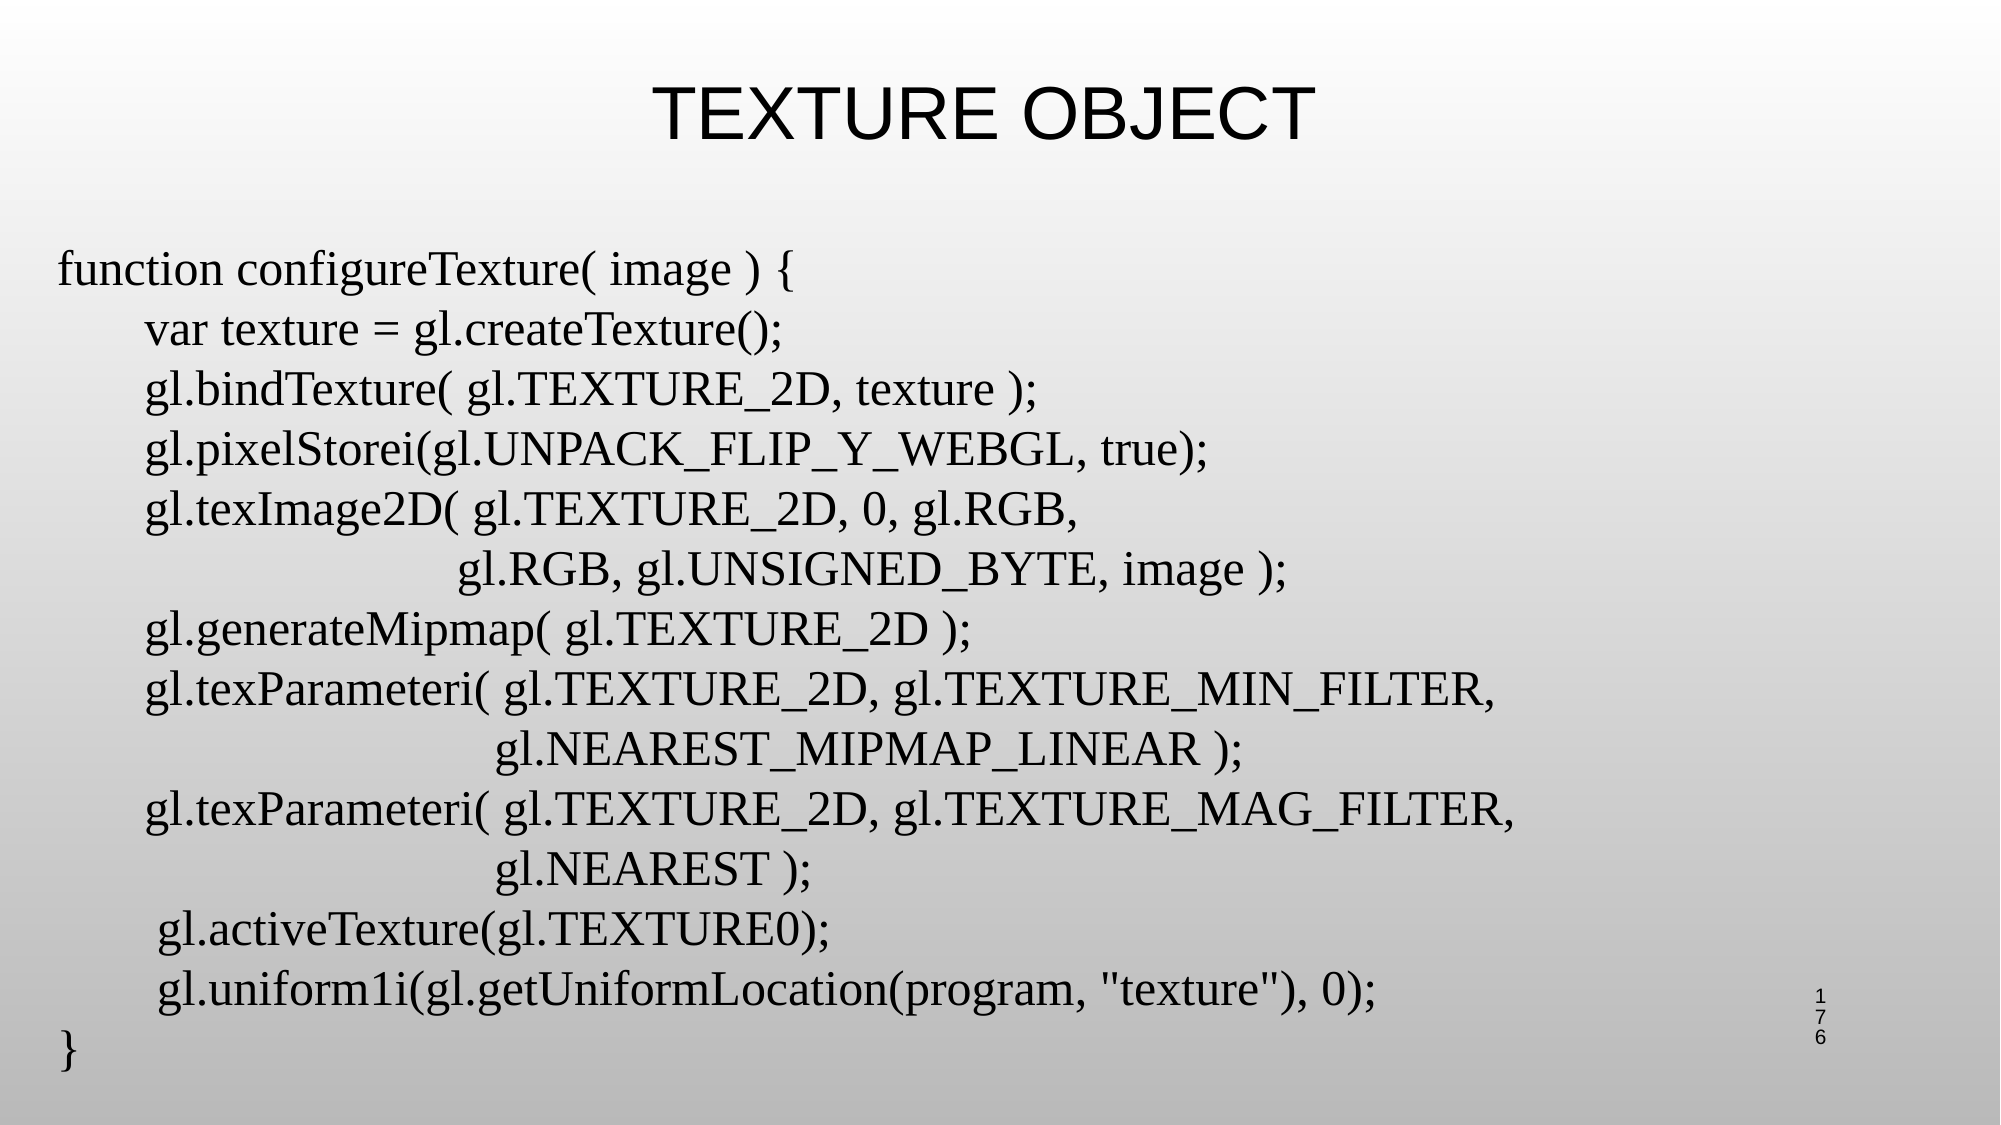

# Texture Object

function configureTexture( image ) {
       var texture = gl.createTexture();
       gl.bindTexture( gl.TEXTURE_2D, texture );
       gl.pixelStorei(gl.UNPACK_FLIP_Y_WEBGL, true);
       gl.texImage2D( gl.TEXTURE_2D, 0, gl.RGB,
                                gl.RGB, gl.UNSIGNED_BYTE, image );
       gl.generateMipmap( gl.TEXTURE_2D );
       gl.texParameteri( gl.TEXTURE_2D, gl.TEXTURE_MIN_FILTER,
                                   gl.NEAREST_MIPMAP_LINEAR );
       gl.texParameteri( gl.TEXTURE_2D, gl.TEXTURE_MAG_FILTER,
                                   gl.NEAREST );
        gl.activeTexture(gl.TEXTURE0);
        gl.uniform1i(gl.getUniformLocation(program, "texture"), 0);
}
176